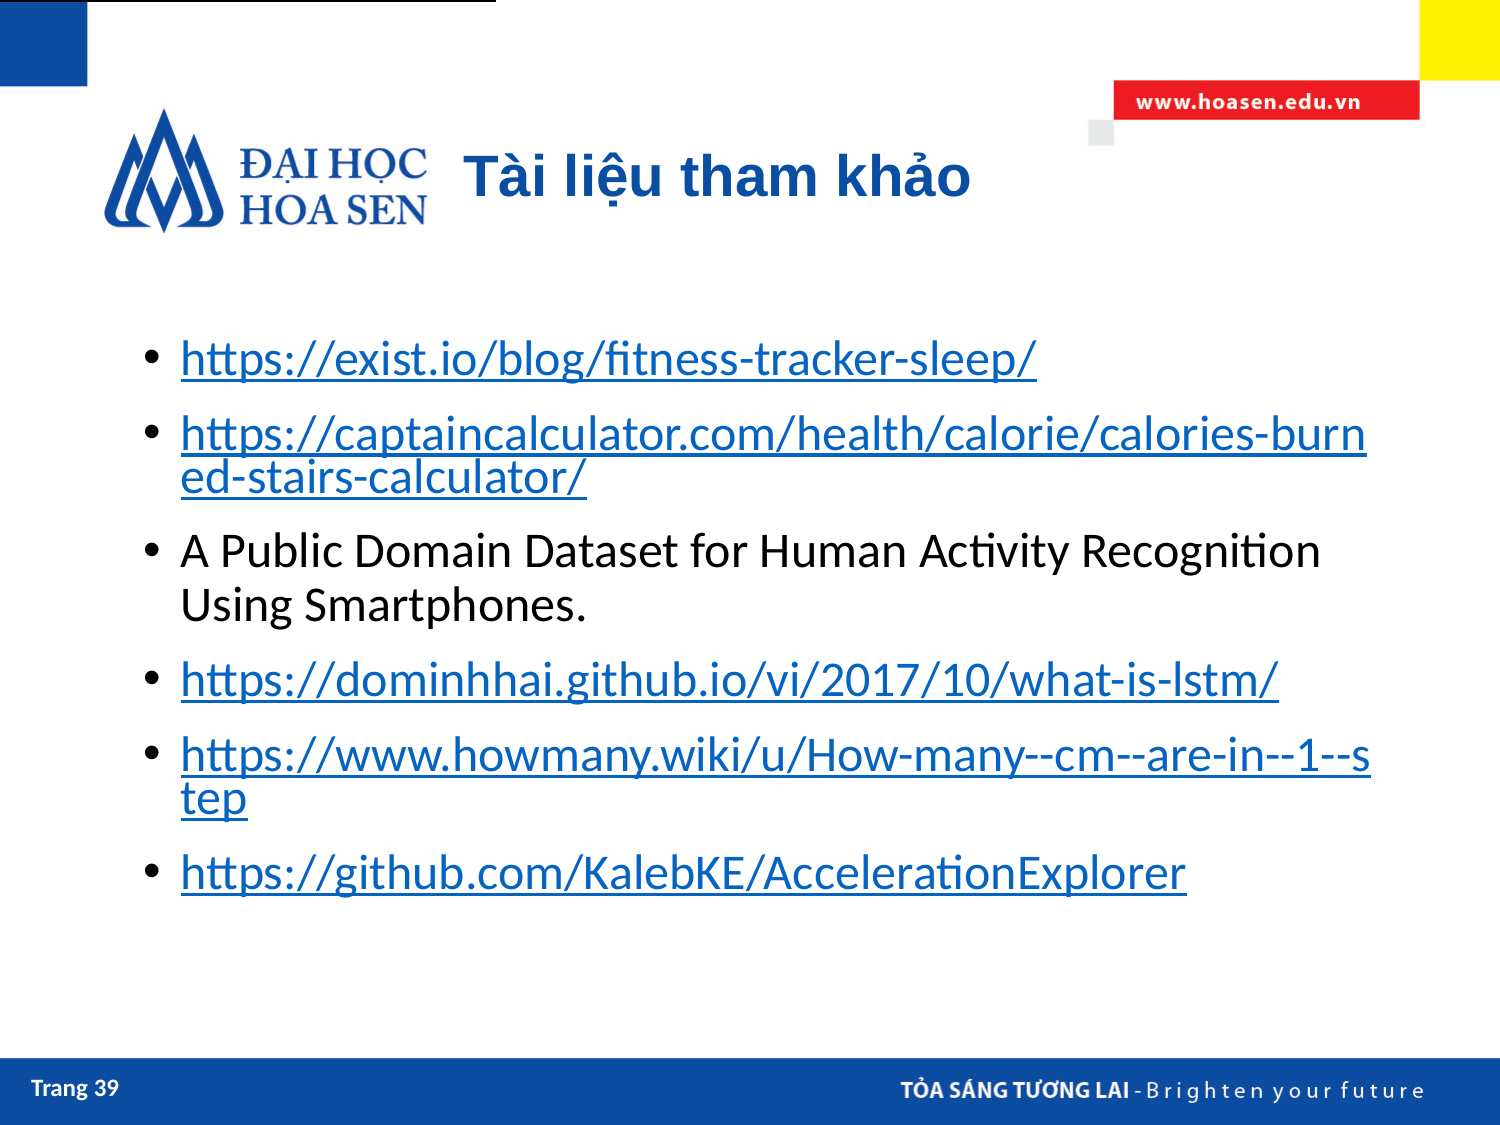

# Tài liệu tham khảo
https://exist.io/blog/fitness-tracker-sleep/
https://captaincalculator.com/health/calorie/calories-burned-stairs-calculator/
A Public Domain Dataset for Human Activity Recognition Using Smartphones.
https://dominhhai.github.io/vi/2017/10/what-is-lstm/
https://www.howmany.wiki/u/How-many--cm--are-in--1--step
https://github.com/KalebKE/AccelerationExplorer
Trang 39